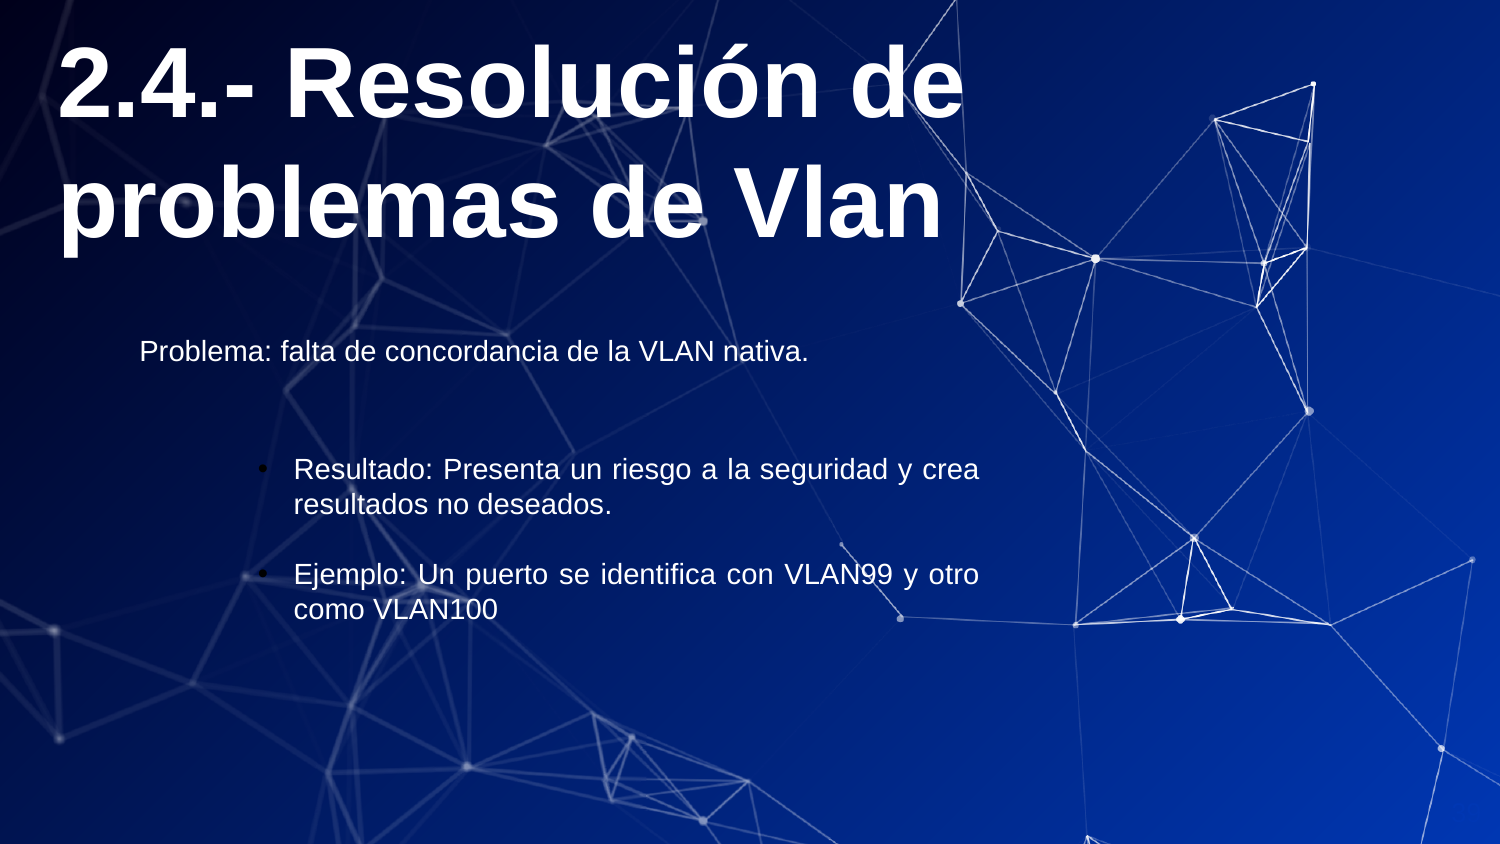

2.4.- Resolución de problemas de Vlan
Problema: falta de concordancia de la VLAN nativa.
Resultado: Presenta un riesgo a la seguridad y crea resultados no deseados.

Ejemplo: Un puerto se identifica con VLAN99 y otro como VLAN100
39